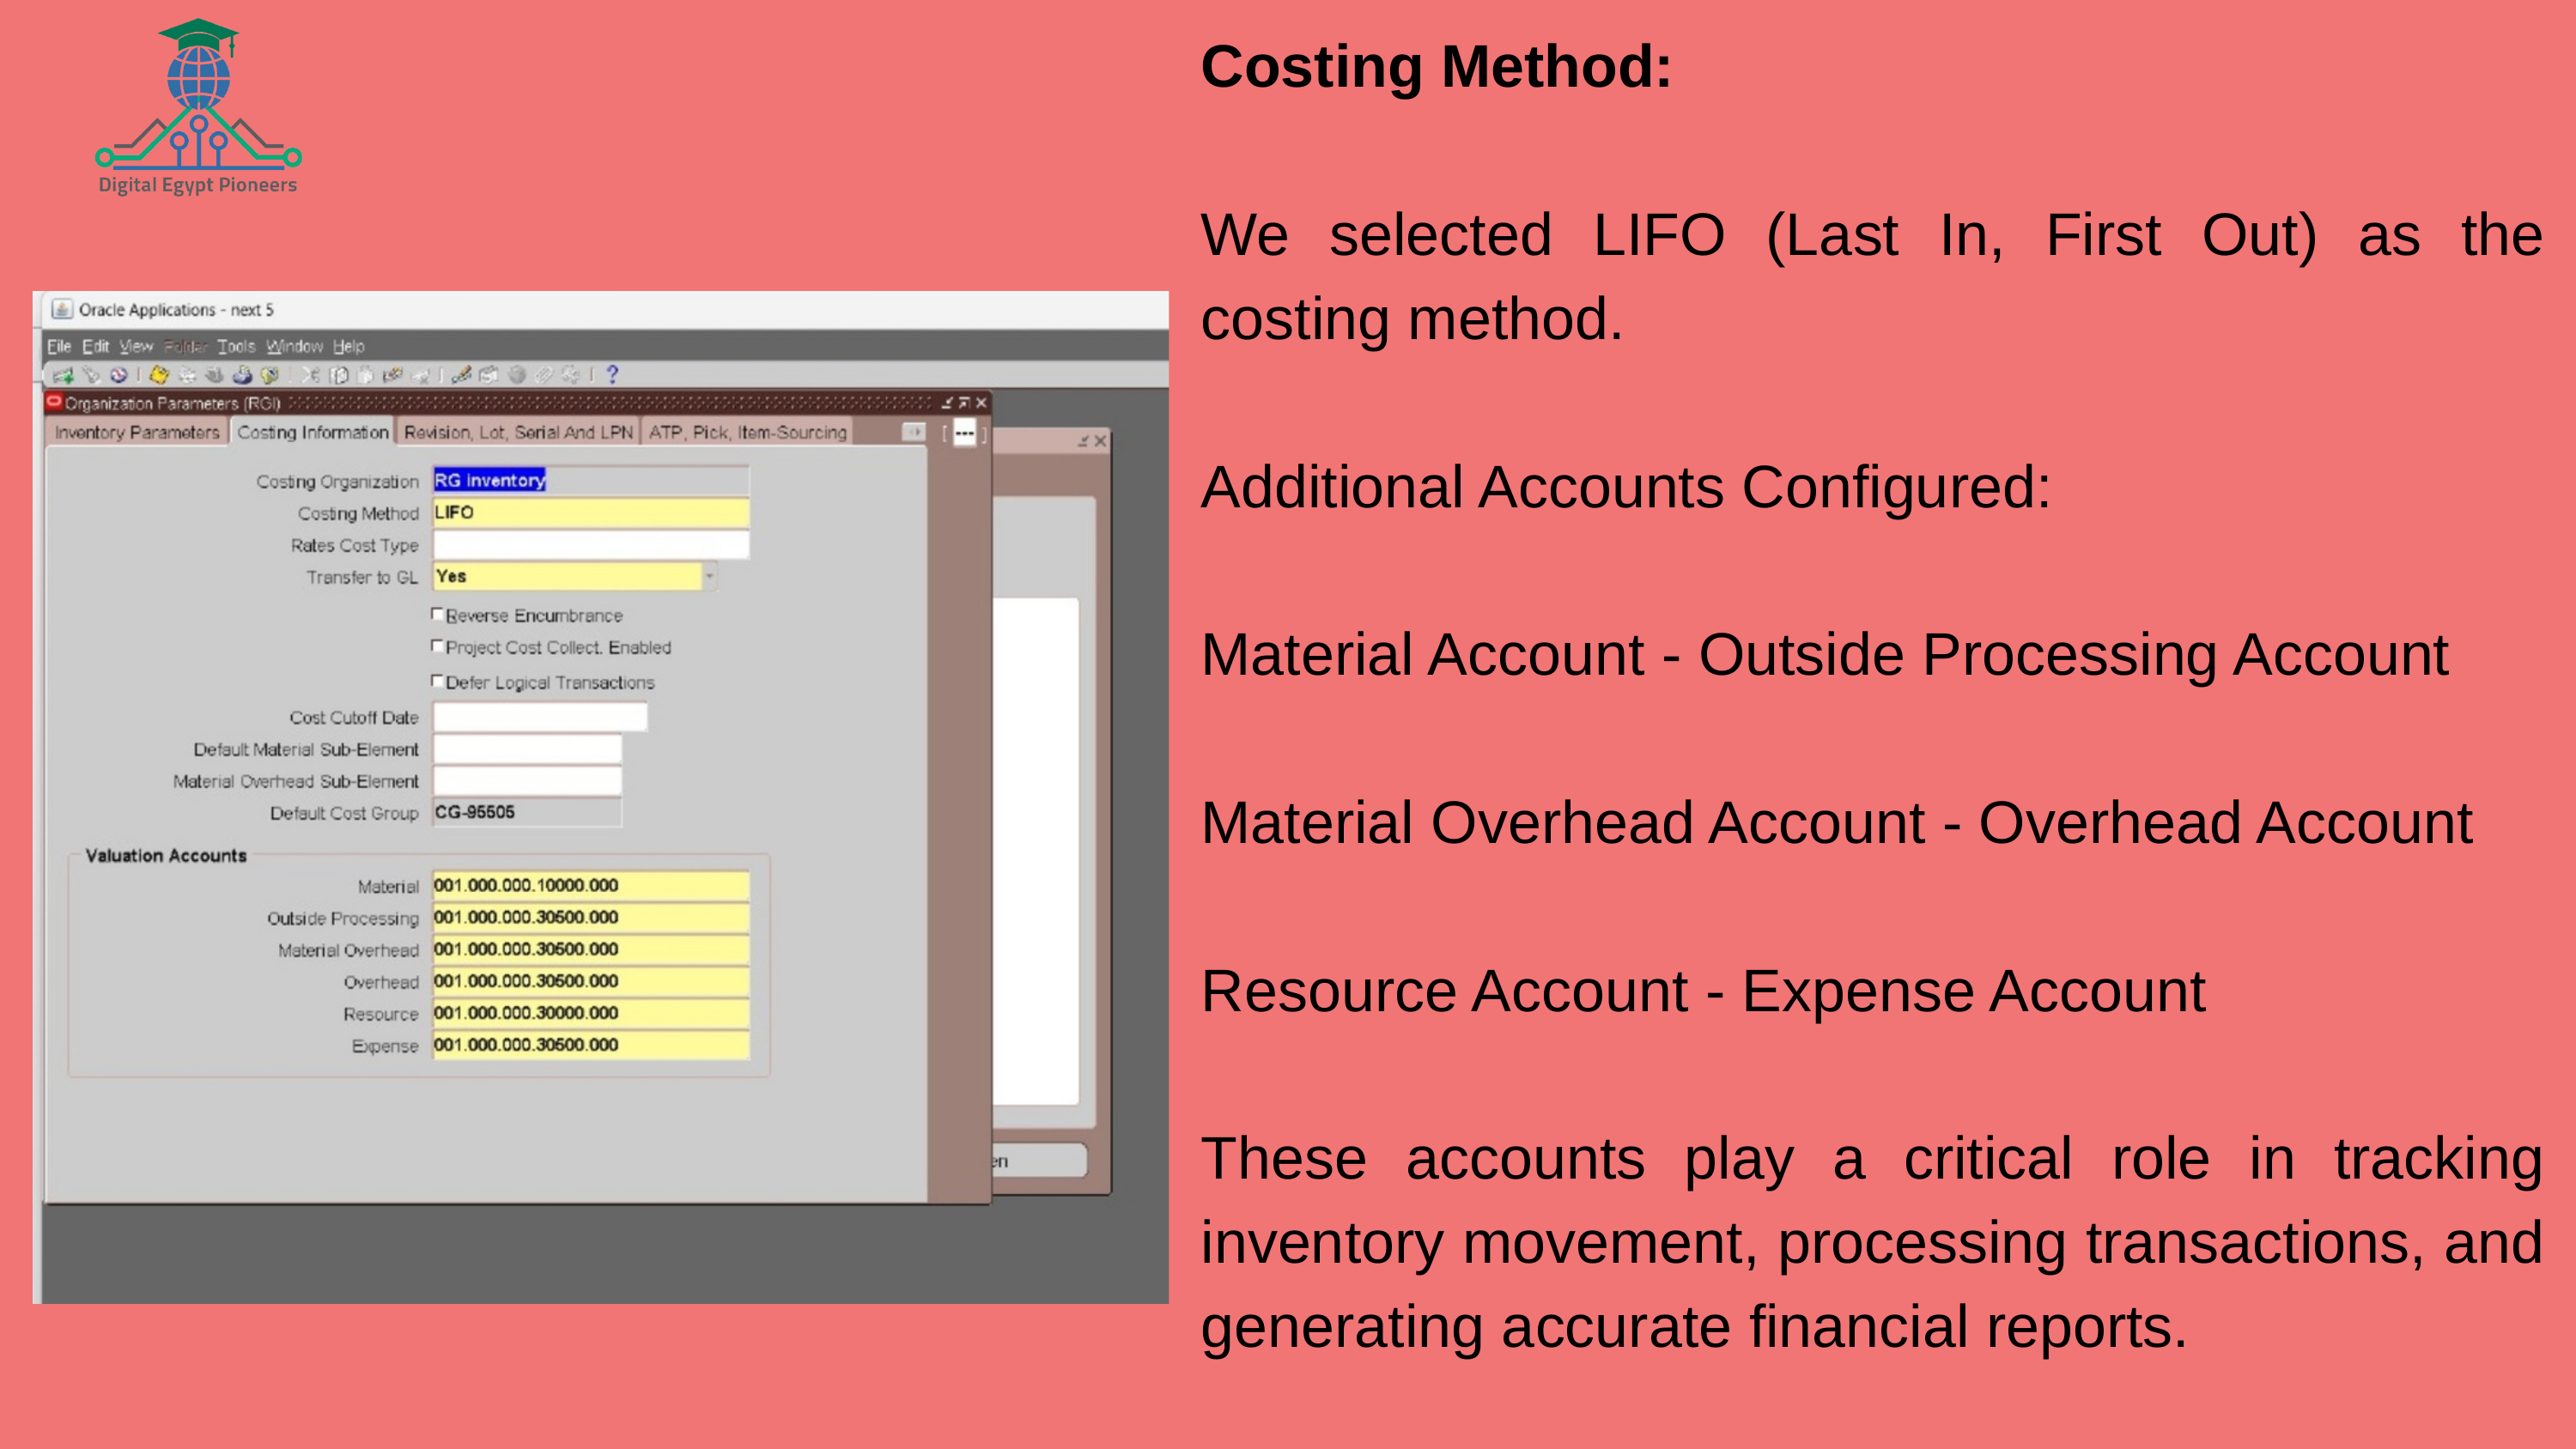

Costing Method:

We selected LIFO (Last In, First Out) as the costing method.

Additional Accounts Configured:

Material Account - Outside Processing Account

Material Overhead Account - Overhead Account

Resource Account - Expense Account

These accounts play a critical role in tracking inventory movement, processing transactions, and generating accurate financial reports.